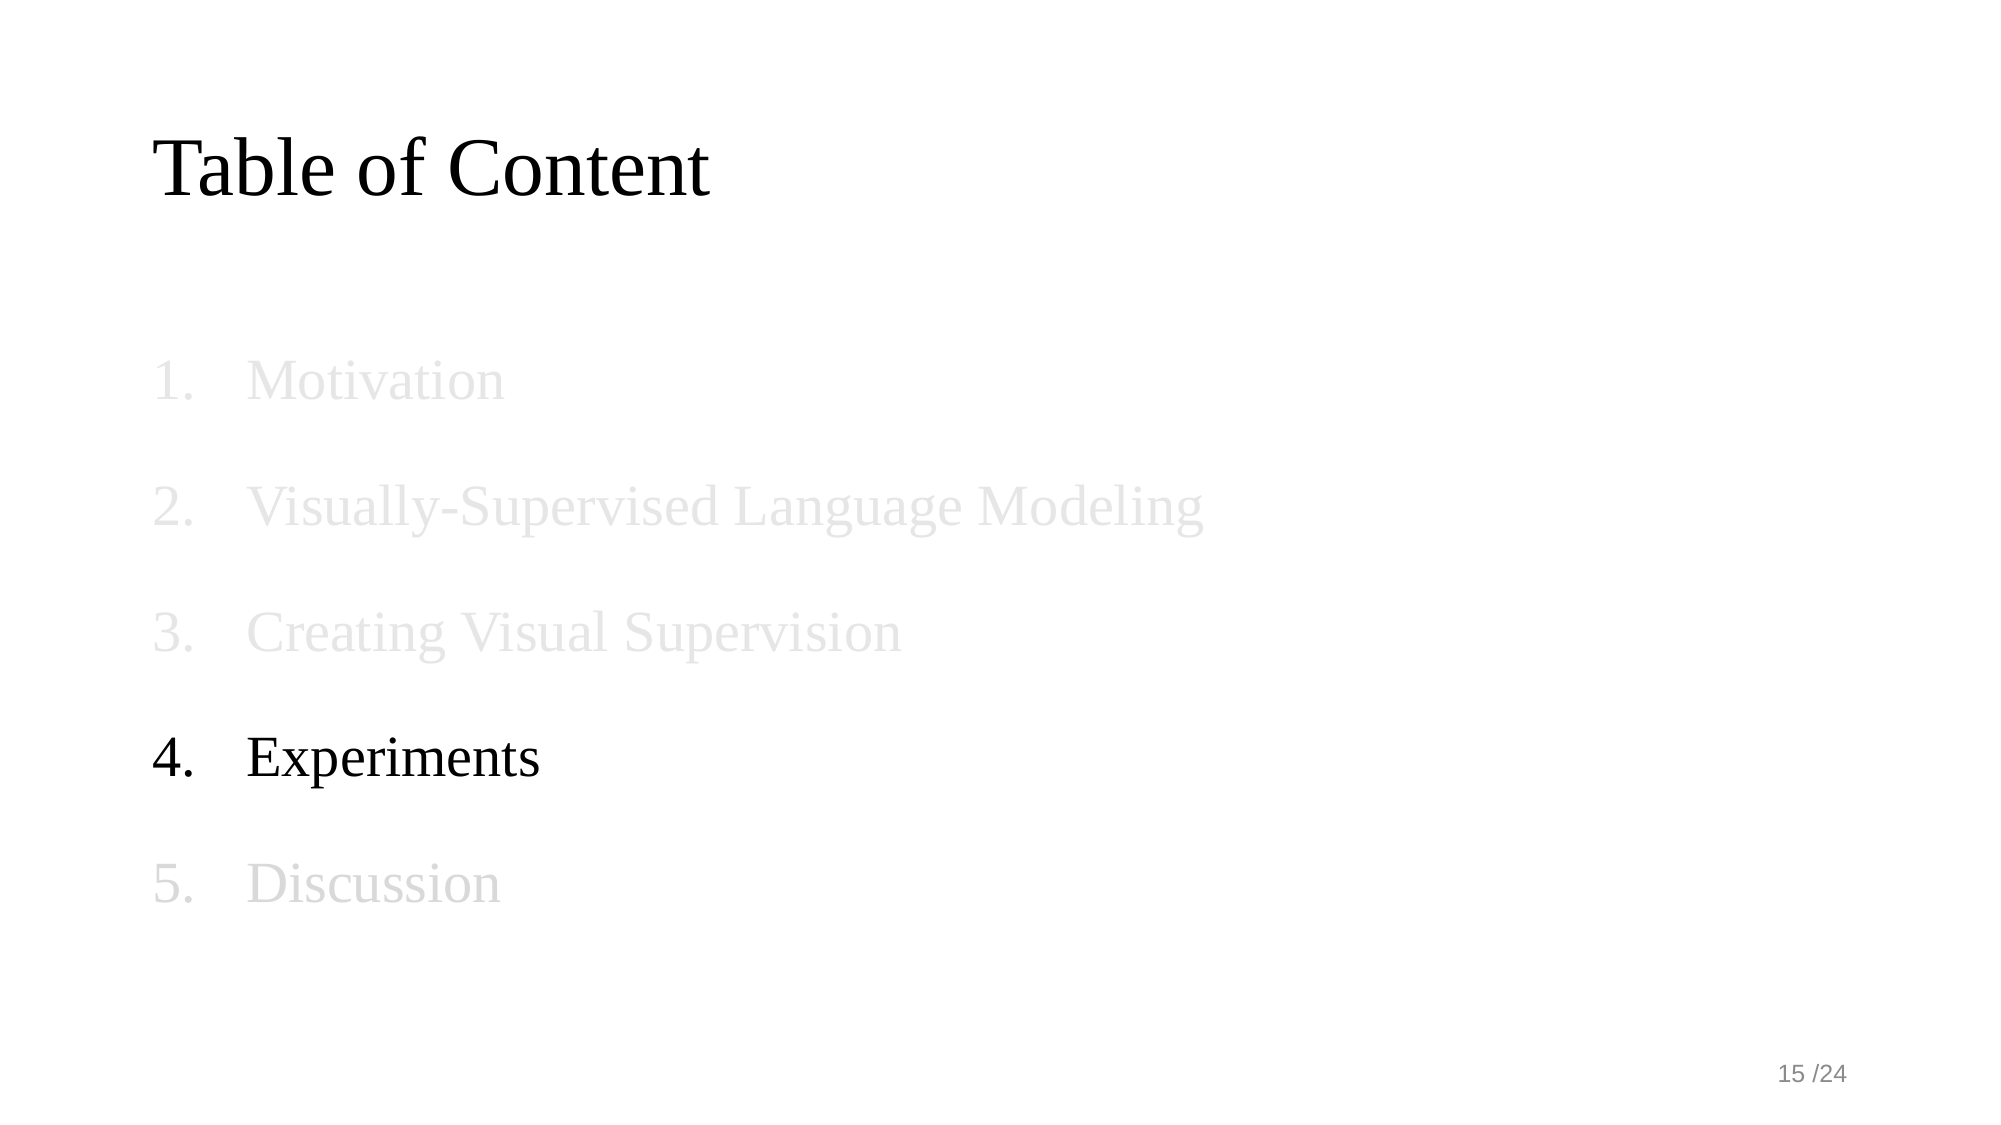

# Table of Content
Motivation
Visually-Supervised Language Modeling
Creating Visual Supervision
Experiments
Discussion
15 /24